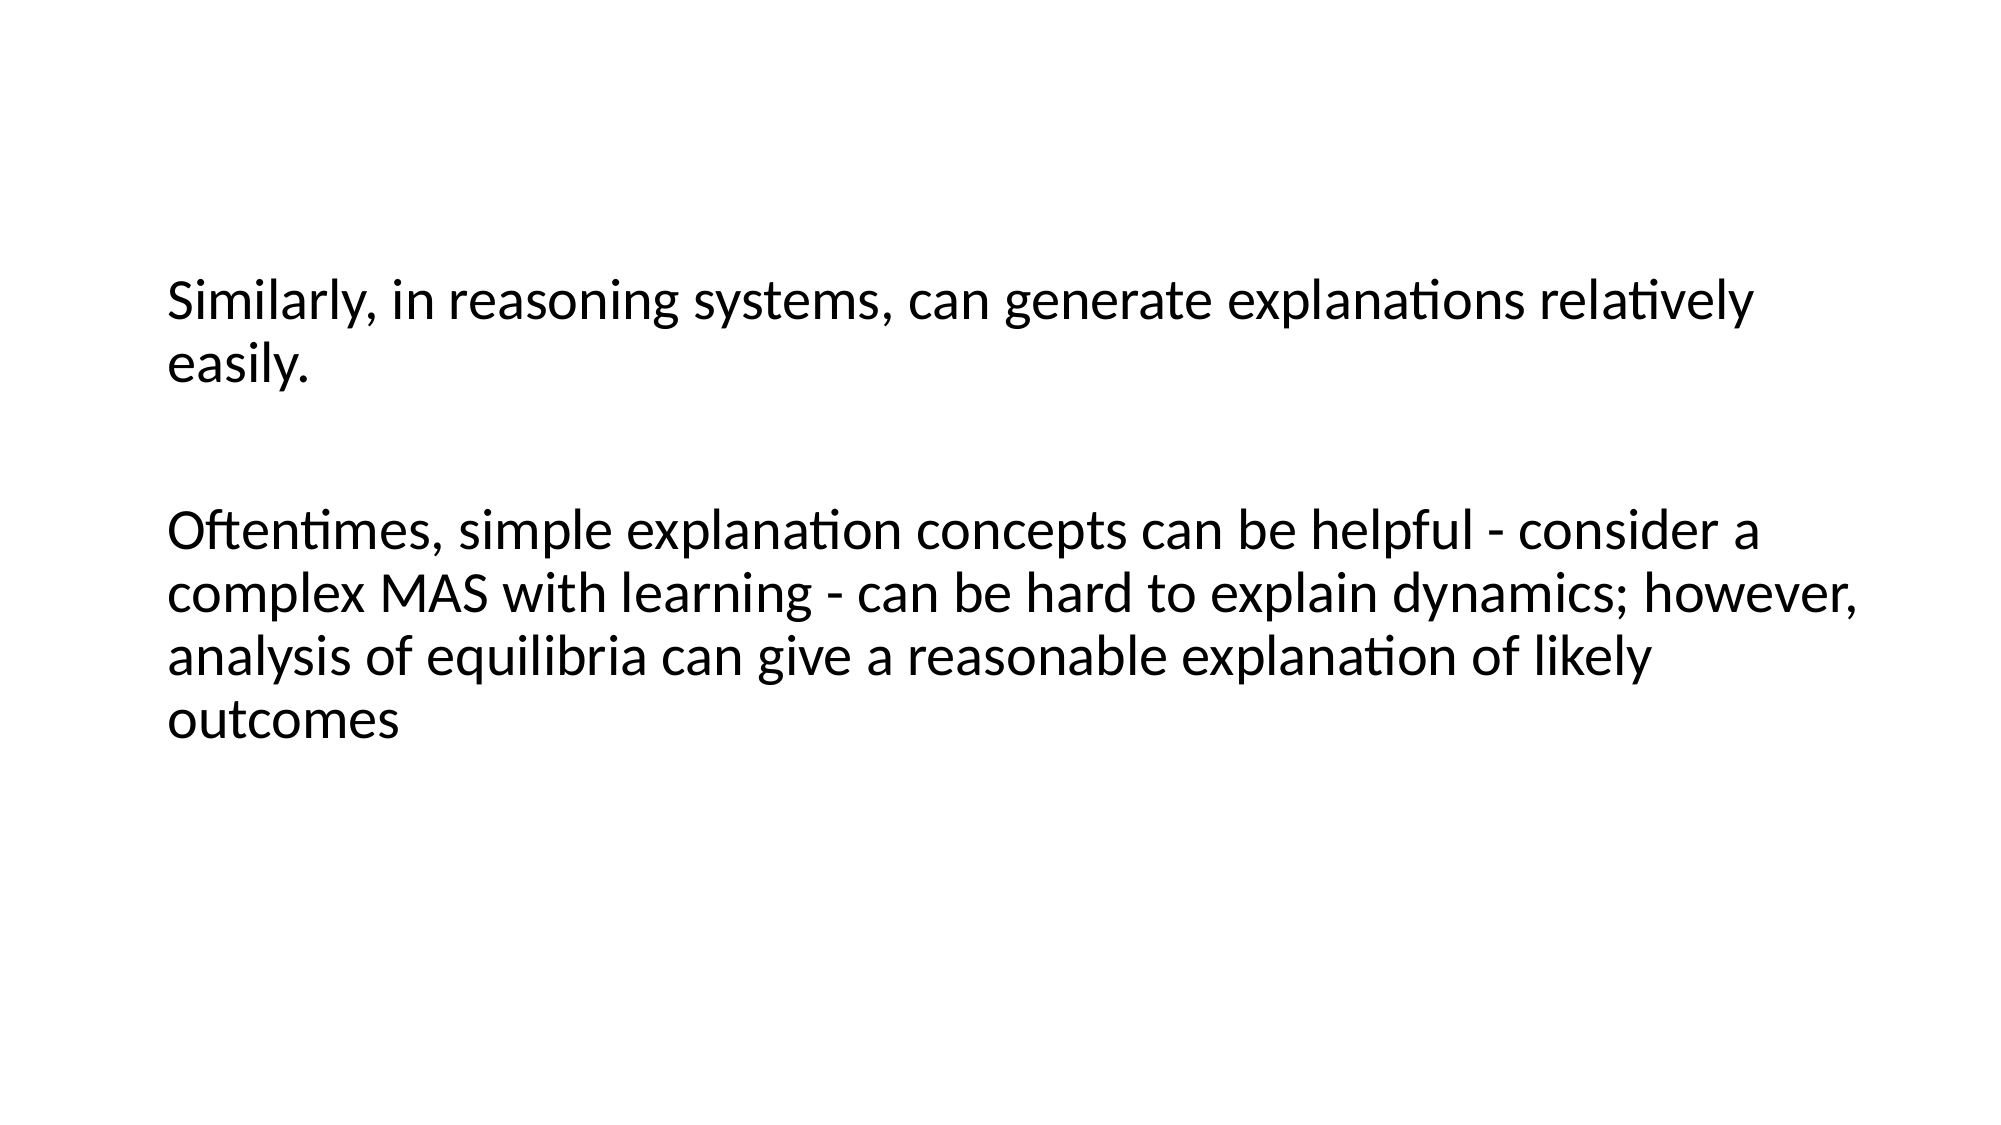

# Similarly, in reasoning systems, can generate explanations relatively easily.

Oftentimes, simple explanation concepts can be helpful - consider a complex MAS with learning - can be hard to explain dynamics; however, analysis of equilibria can give a reasonable explanation of likely outcomes